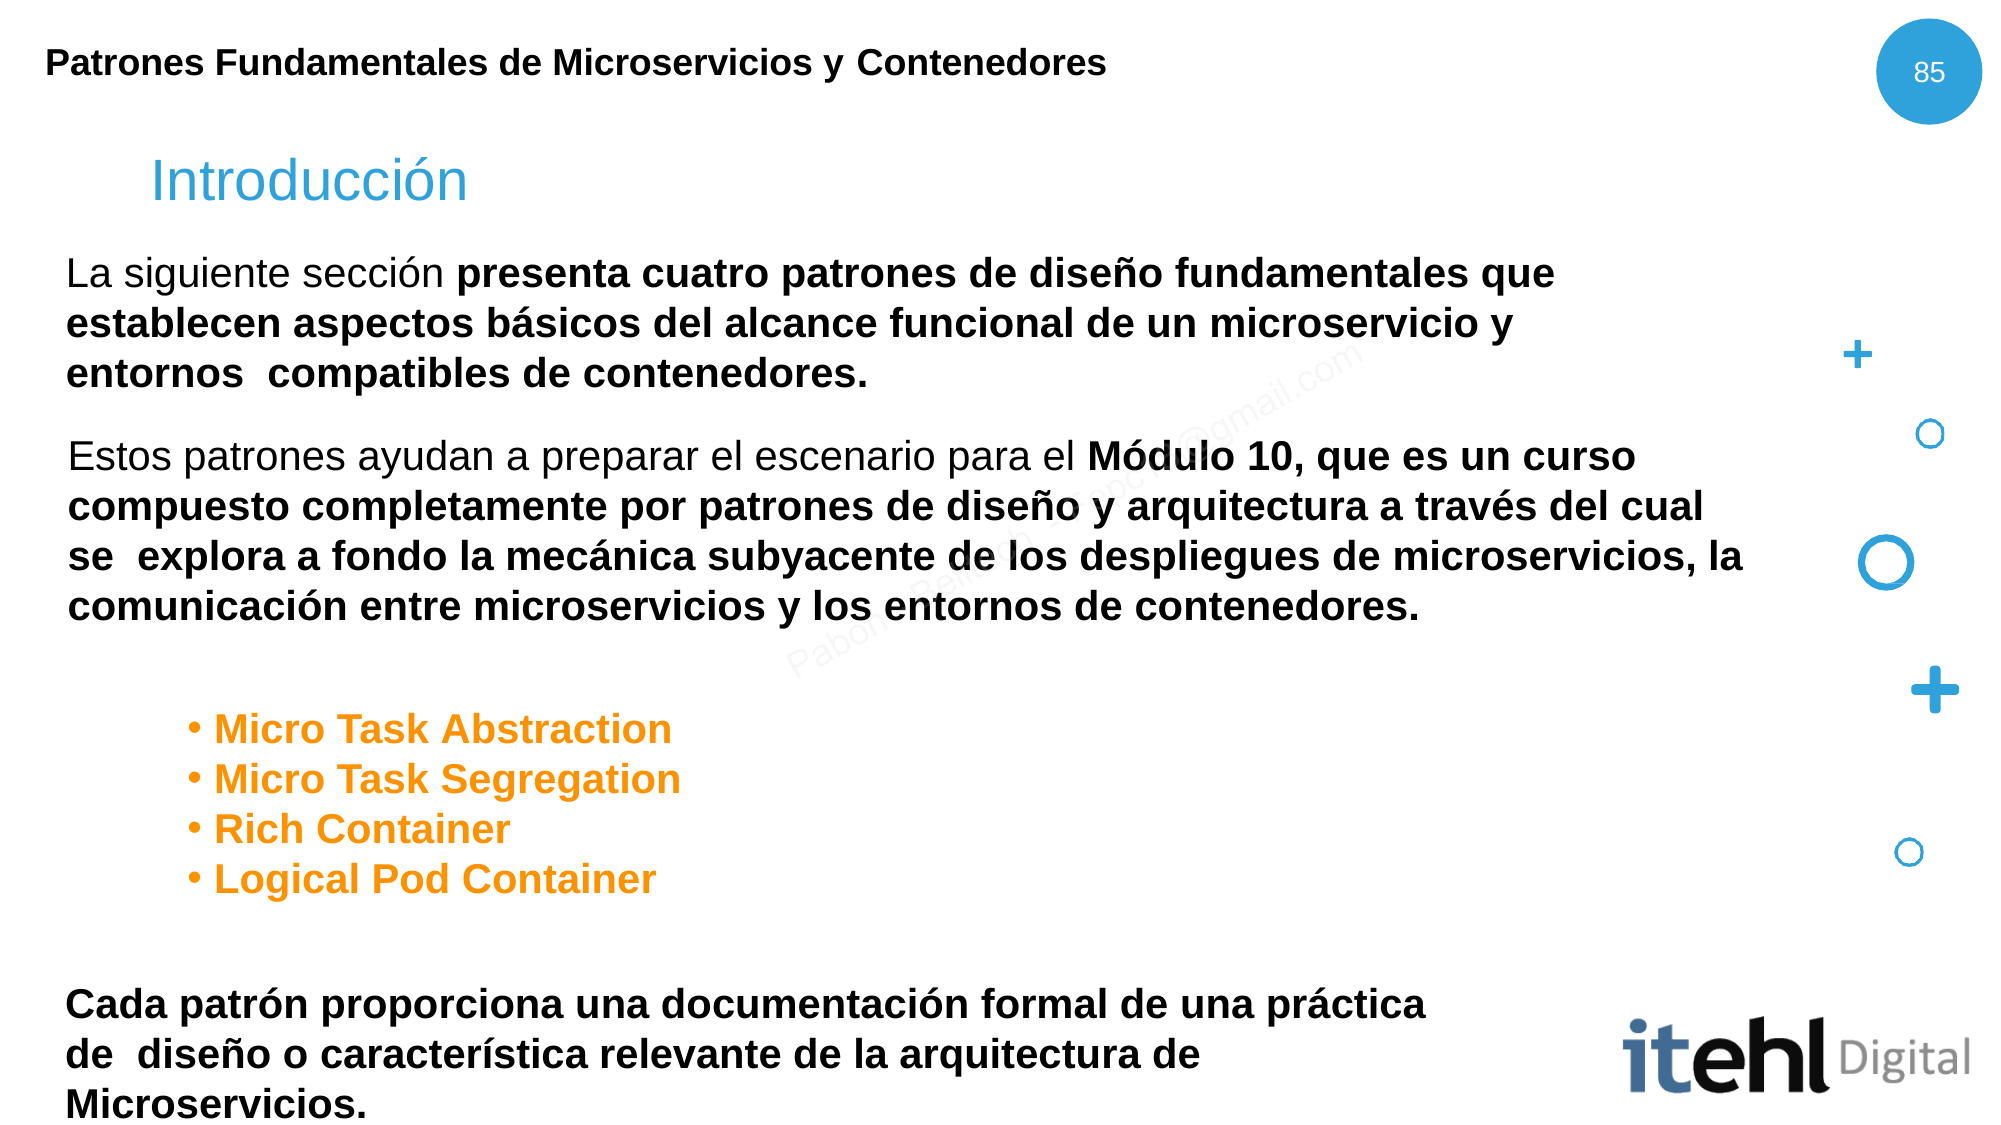

Patrones Fundamentales de Microservicios y Contenedores
85
# Introducción
La siguiente sección presenta cuatro patrones de diseño fundamentales que  establecen aspectos básicos del alcance funcional de un microservicio y entornos  compatibles de contenedores.
Estos patrones ayudan a preparar el escenario para el Módulo 10, que es un curso  compuesto completamente por patrones de diseño y arquitectura a través del cual se  explora a fondo la mecánica subyacente de los despliegues de microservicios, la  comunicación entre microservicios y los entornos de contenedores.

Micro Task Abstraction
Micro Task Segregation
Rich Container
Logical Pod Container

Cada patrón proporciona una documentación formal de una práctica de  diseño o característica relevante de la arquitectura de Microservicios.